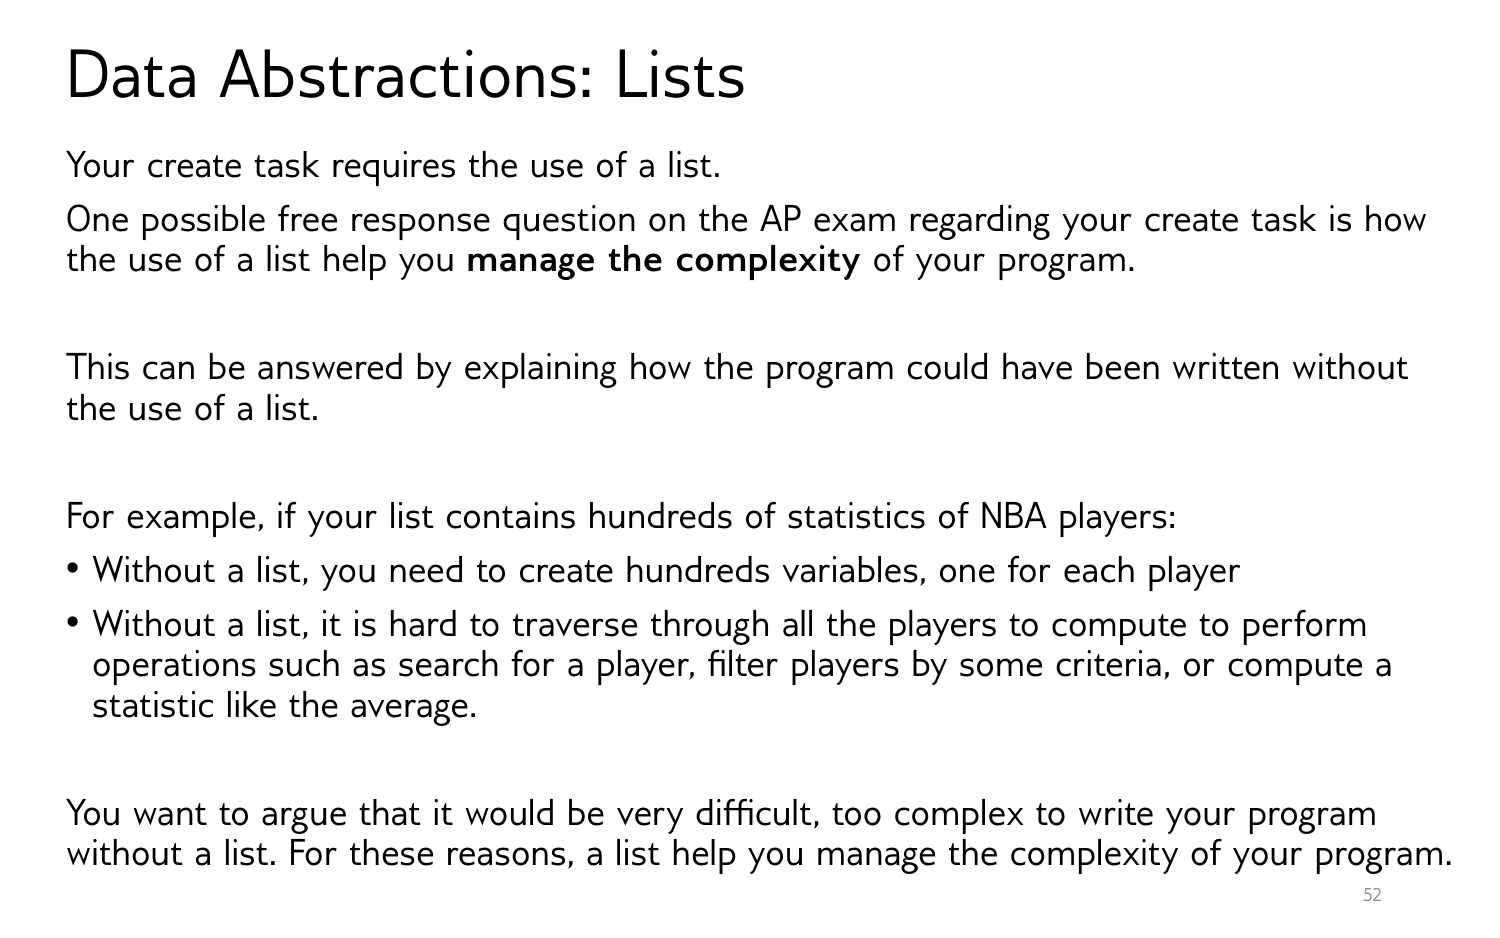

# Data Abstractions: Lists
Your create task requires the use of a list.
One possible free response question on the AP exam regarding your create task is how the use of a list help you manage the complexity of your program.

This can be answered by explaining how the program could have been written without the use of a list.

For example, if your list contains hundreds of statistics of NBA players:
Without a list, you need to create hundreds variables, one for each player
Without a list, it is hard to traverse through all the players to compute to perform operations such as search for a player, filter players by some criteria, or compute a statistic like the average.

You want to argue that it would be very difficult, too complex to write your program without a list. For these reasons, a list help you manage the complexity of your program.
52